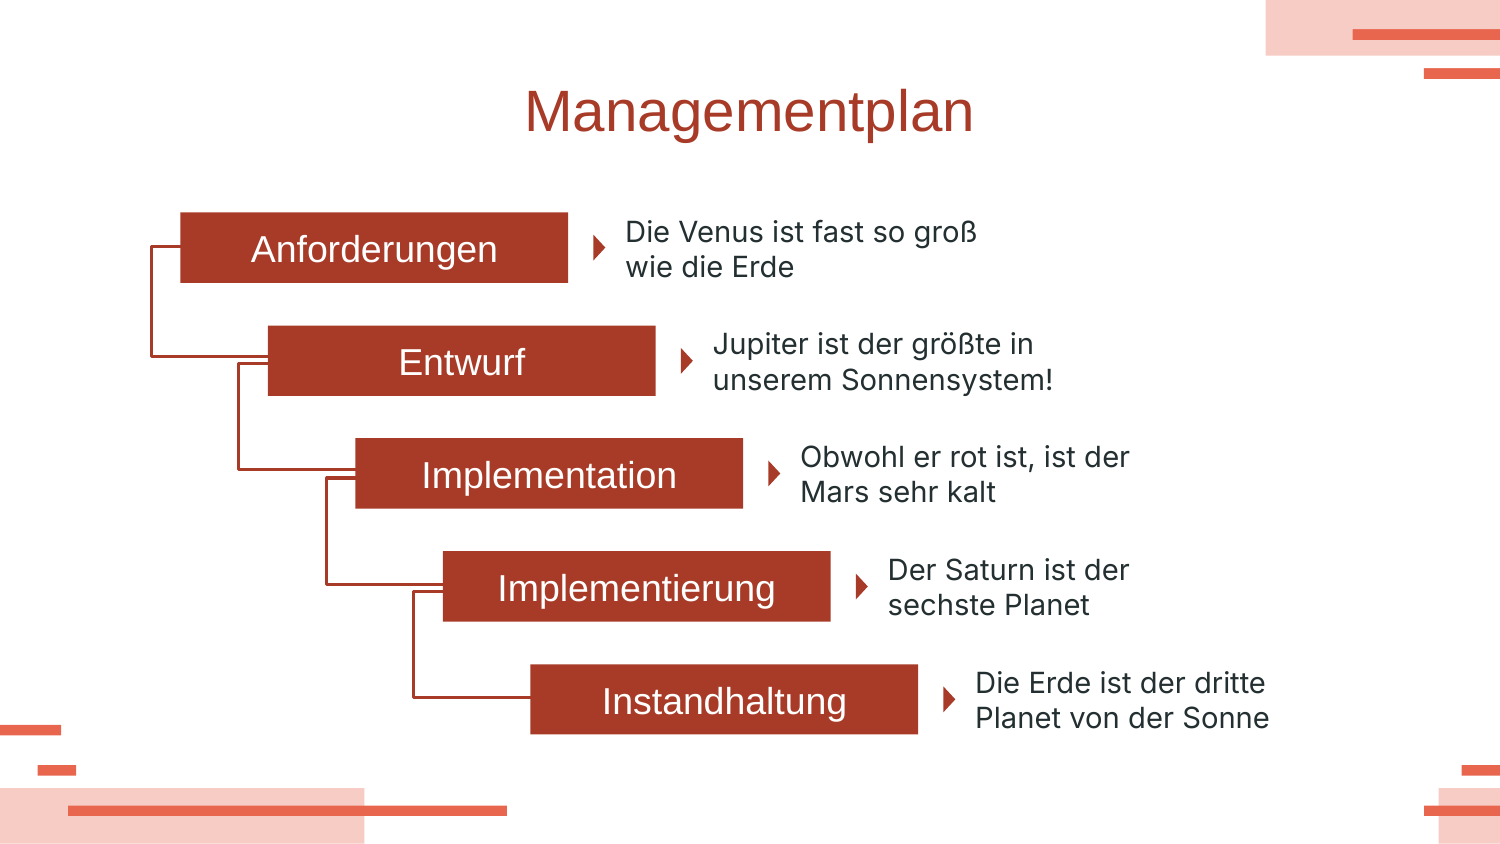

# Managementplan
Die Venus ist fast so groß wie die Erde
Anforderungen

Jupiter ist der größte in unserem Sonnensystem!
Entwurf

Obwohl er rot ist, ist der Mars sehr kalt
Implementation

Der Saturn ist der sechste Planet
Implementierung

Die Erde ist der dritte Planet von der Sonne
Instandhaltung